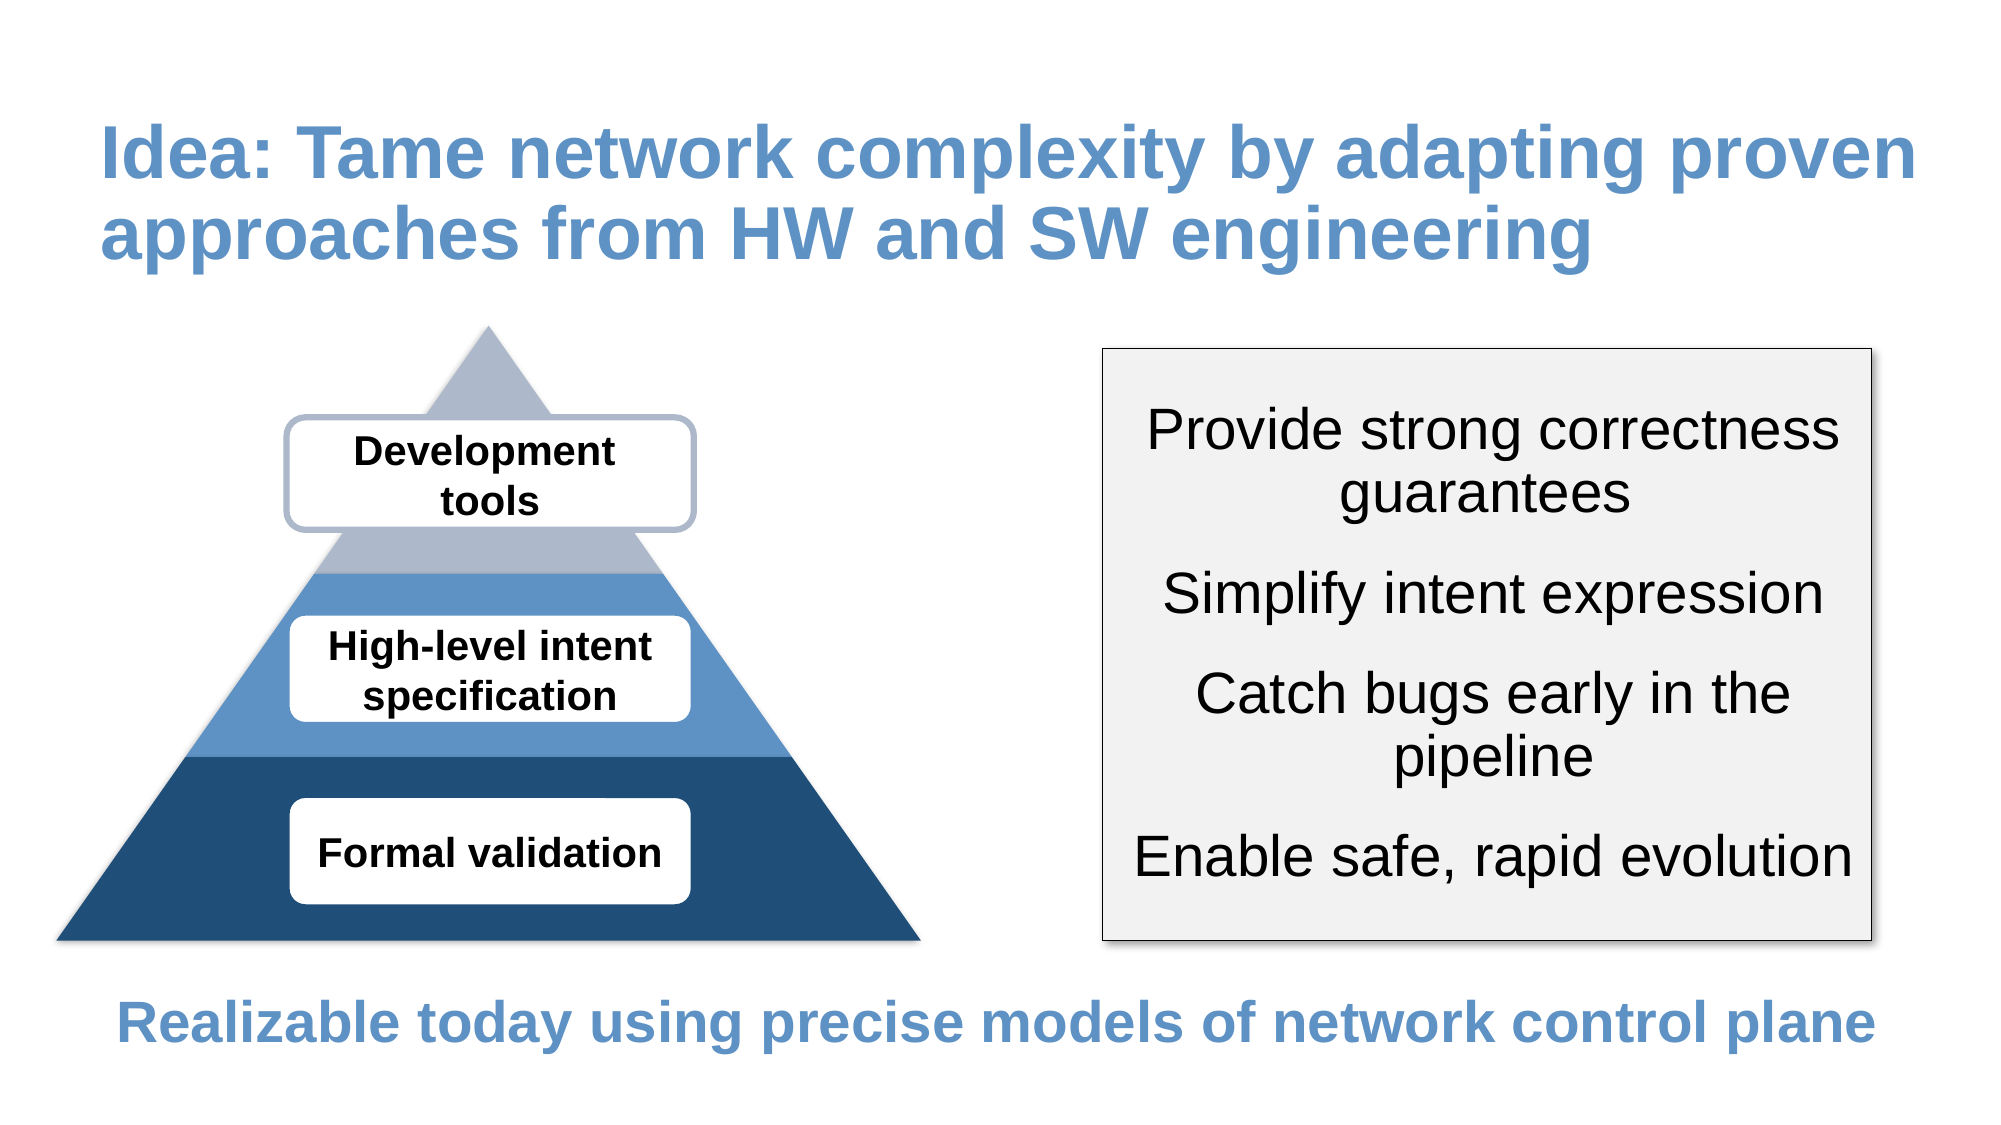

# Idea: Tame network complexity by adapting proven approaches from HW and SW engineering

Development
tools
High-level intent specification
Formal validation
Provide strong correctness guarantees
Simplify intent expression
Catch bugs early in the pipeline
Enable safe, rapid evolution
Realizable today using precise models of network control plane